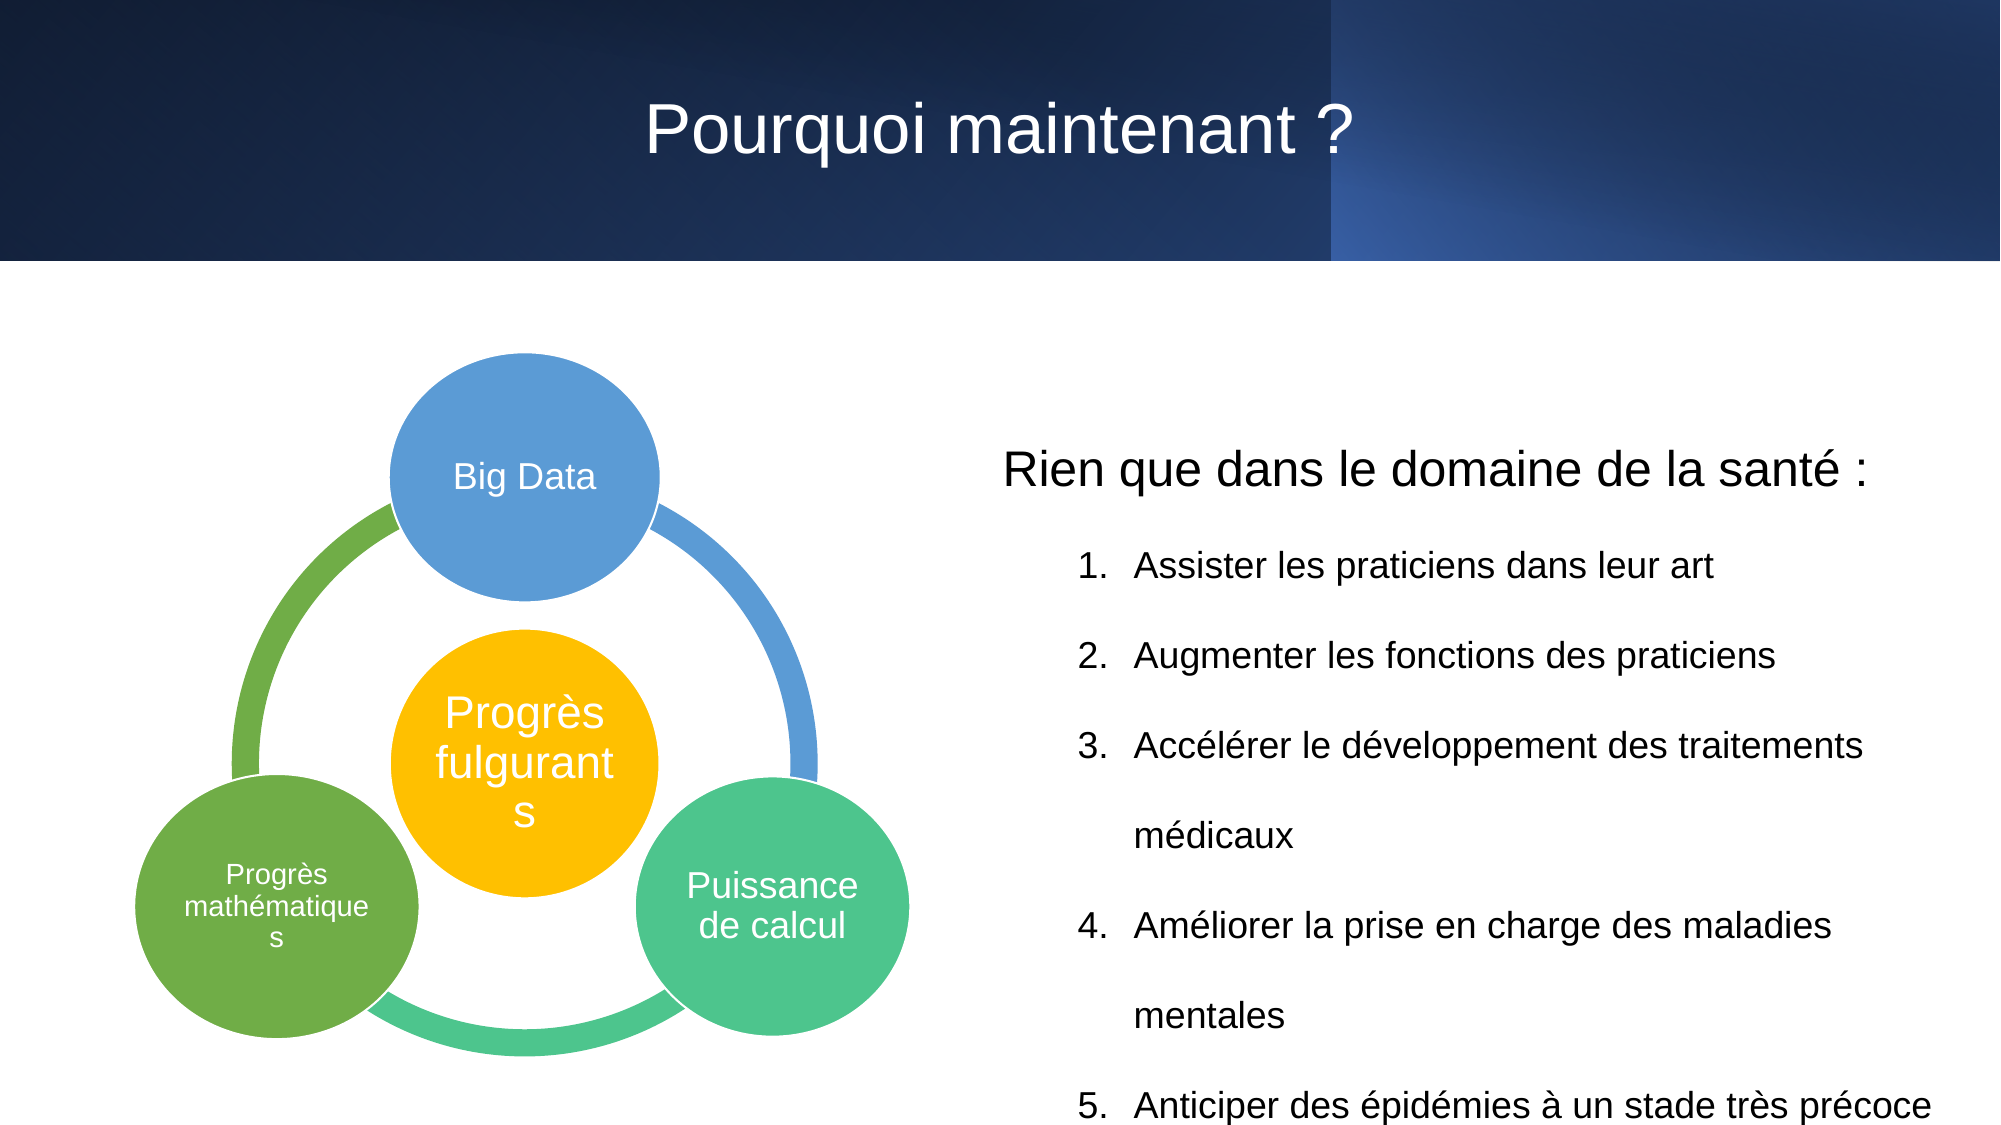

# Pourquoi maintenant ?
Progrès fulgurants
Big Data
Puissance de calcul
Progrès mathématiques
Rien que dans le domaine de la santé :
Assister les praticiens dans leur art
Augmenter les fonctions des praticiens
Accélérer le développement des traitements médicaux
Améliorer la prise en charge des maladies mentales
Anticiper des épidémies à un stade très précoce